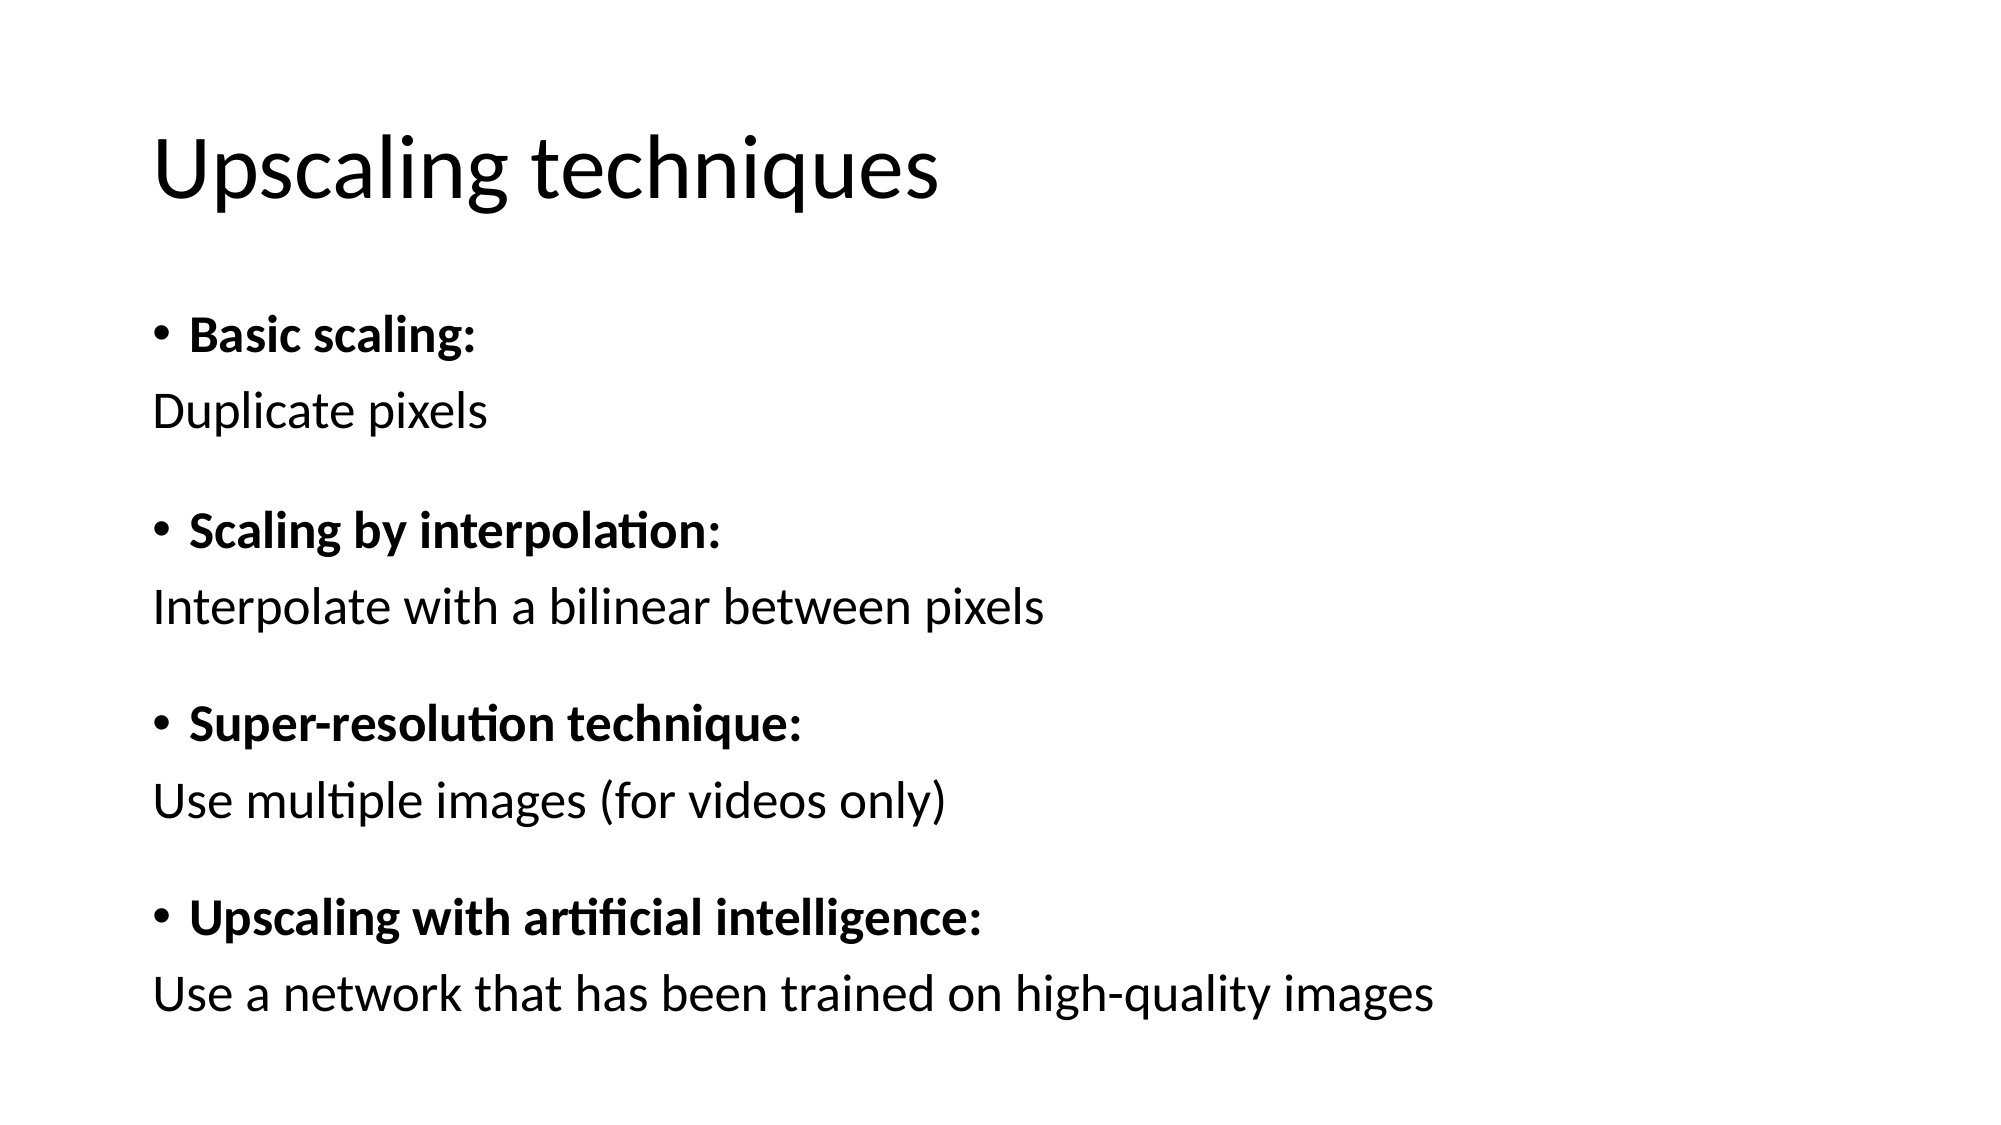

# Upscaling techniques
Basic scaling:
Duplicate pixels

Scaling by interpolation:
Interpolate with a bilinear between pixels

Super-resolution technique:
Use multiple images (for videos only)

Upscaling with artificial intelligence:
Use a network that has been trained on high-quality images